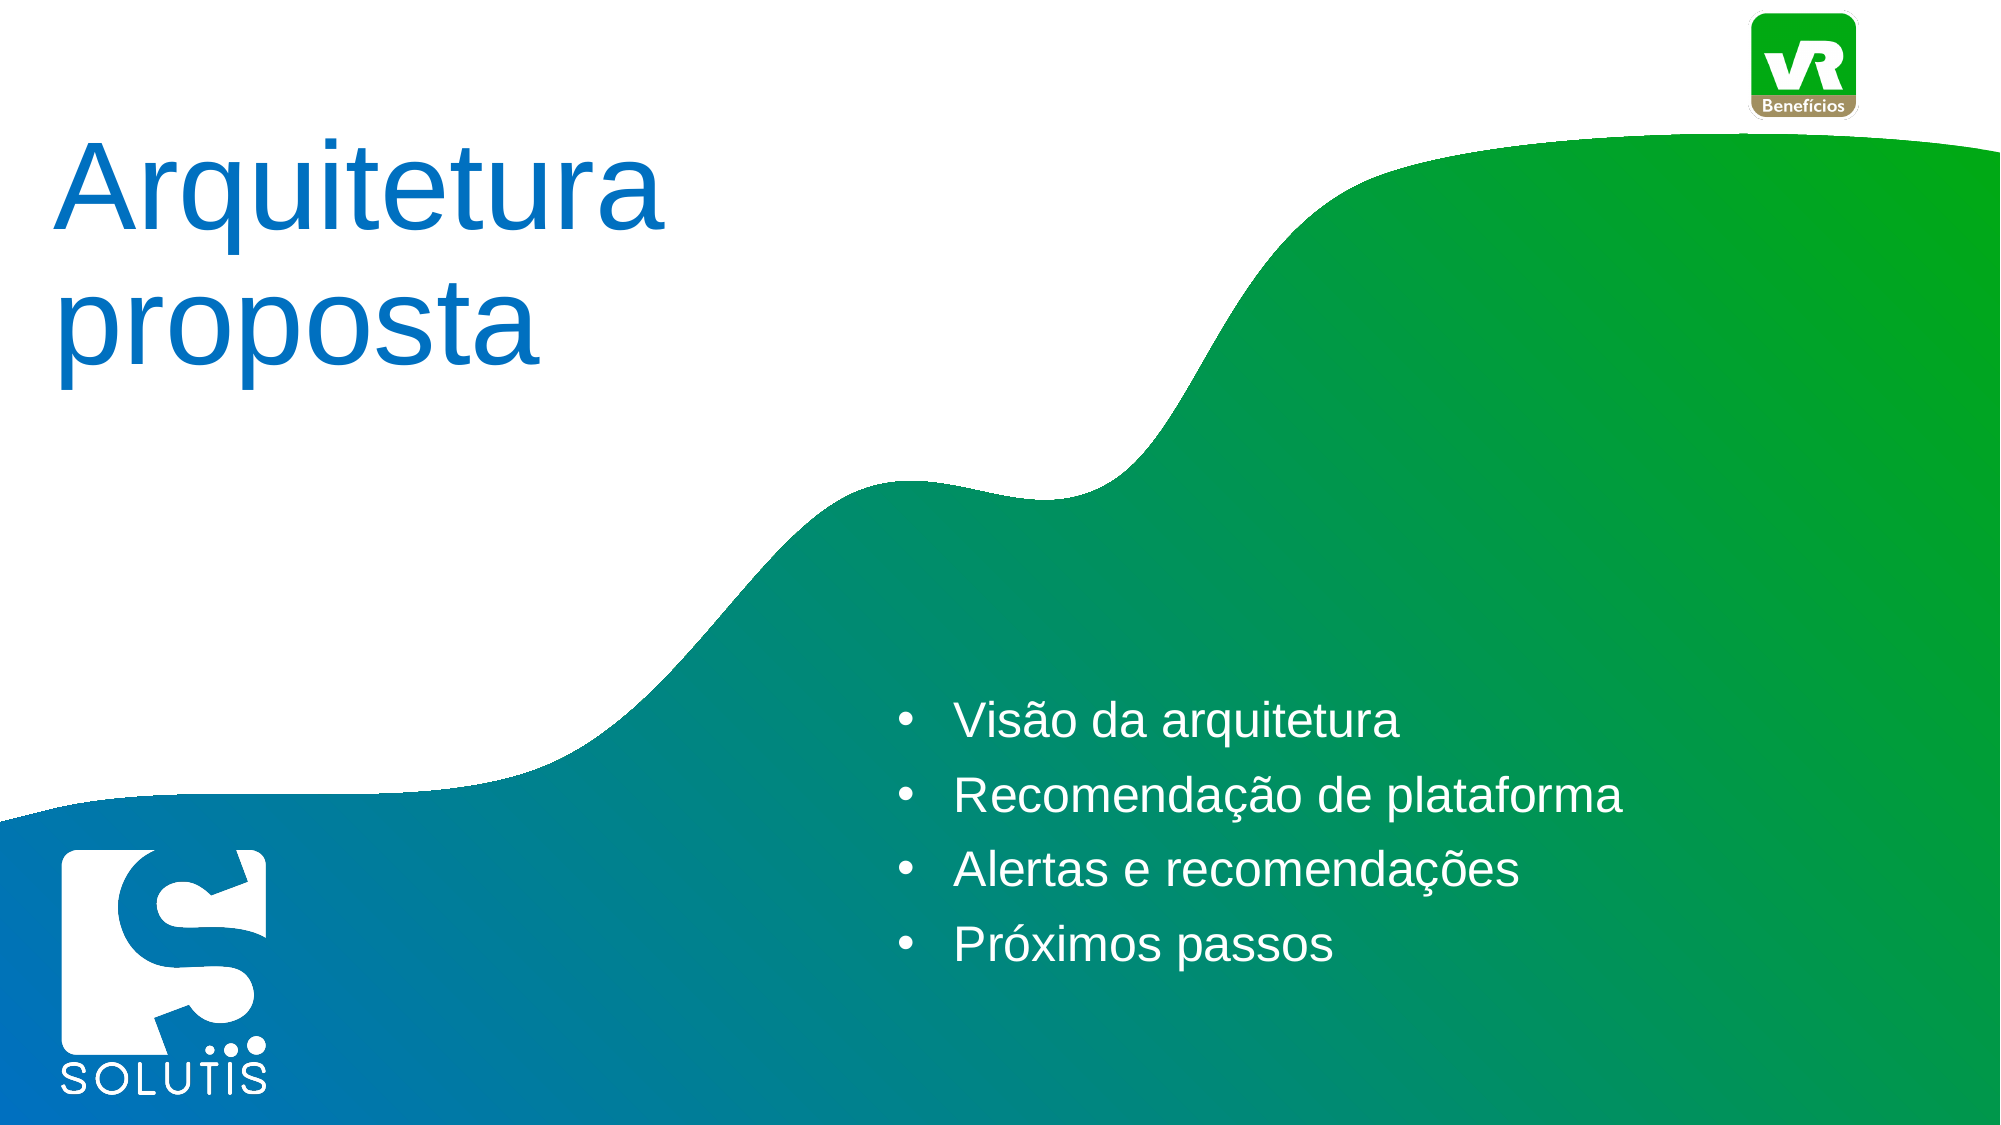

# Arquitetura proposta
Visão da arquitetura
Recomendação de plataforma
Alertas e recomendações
Próximos passos